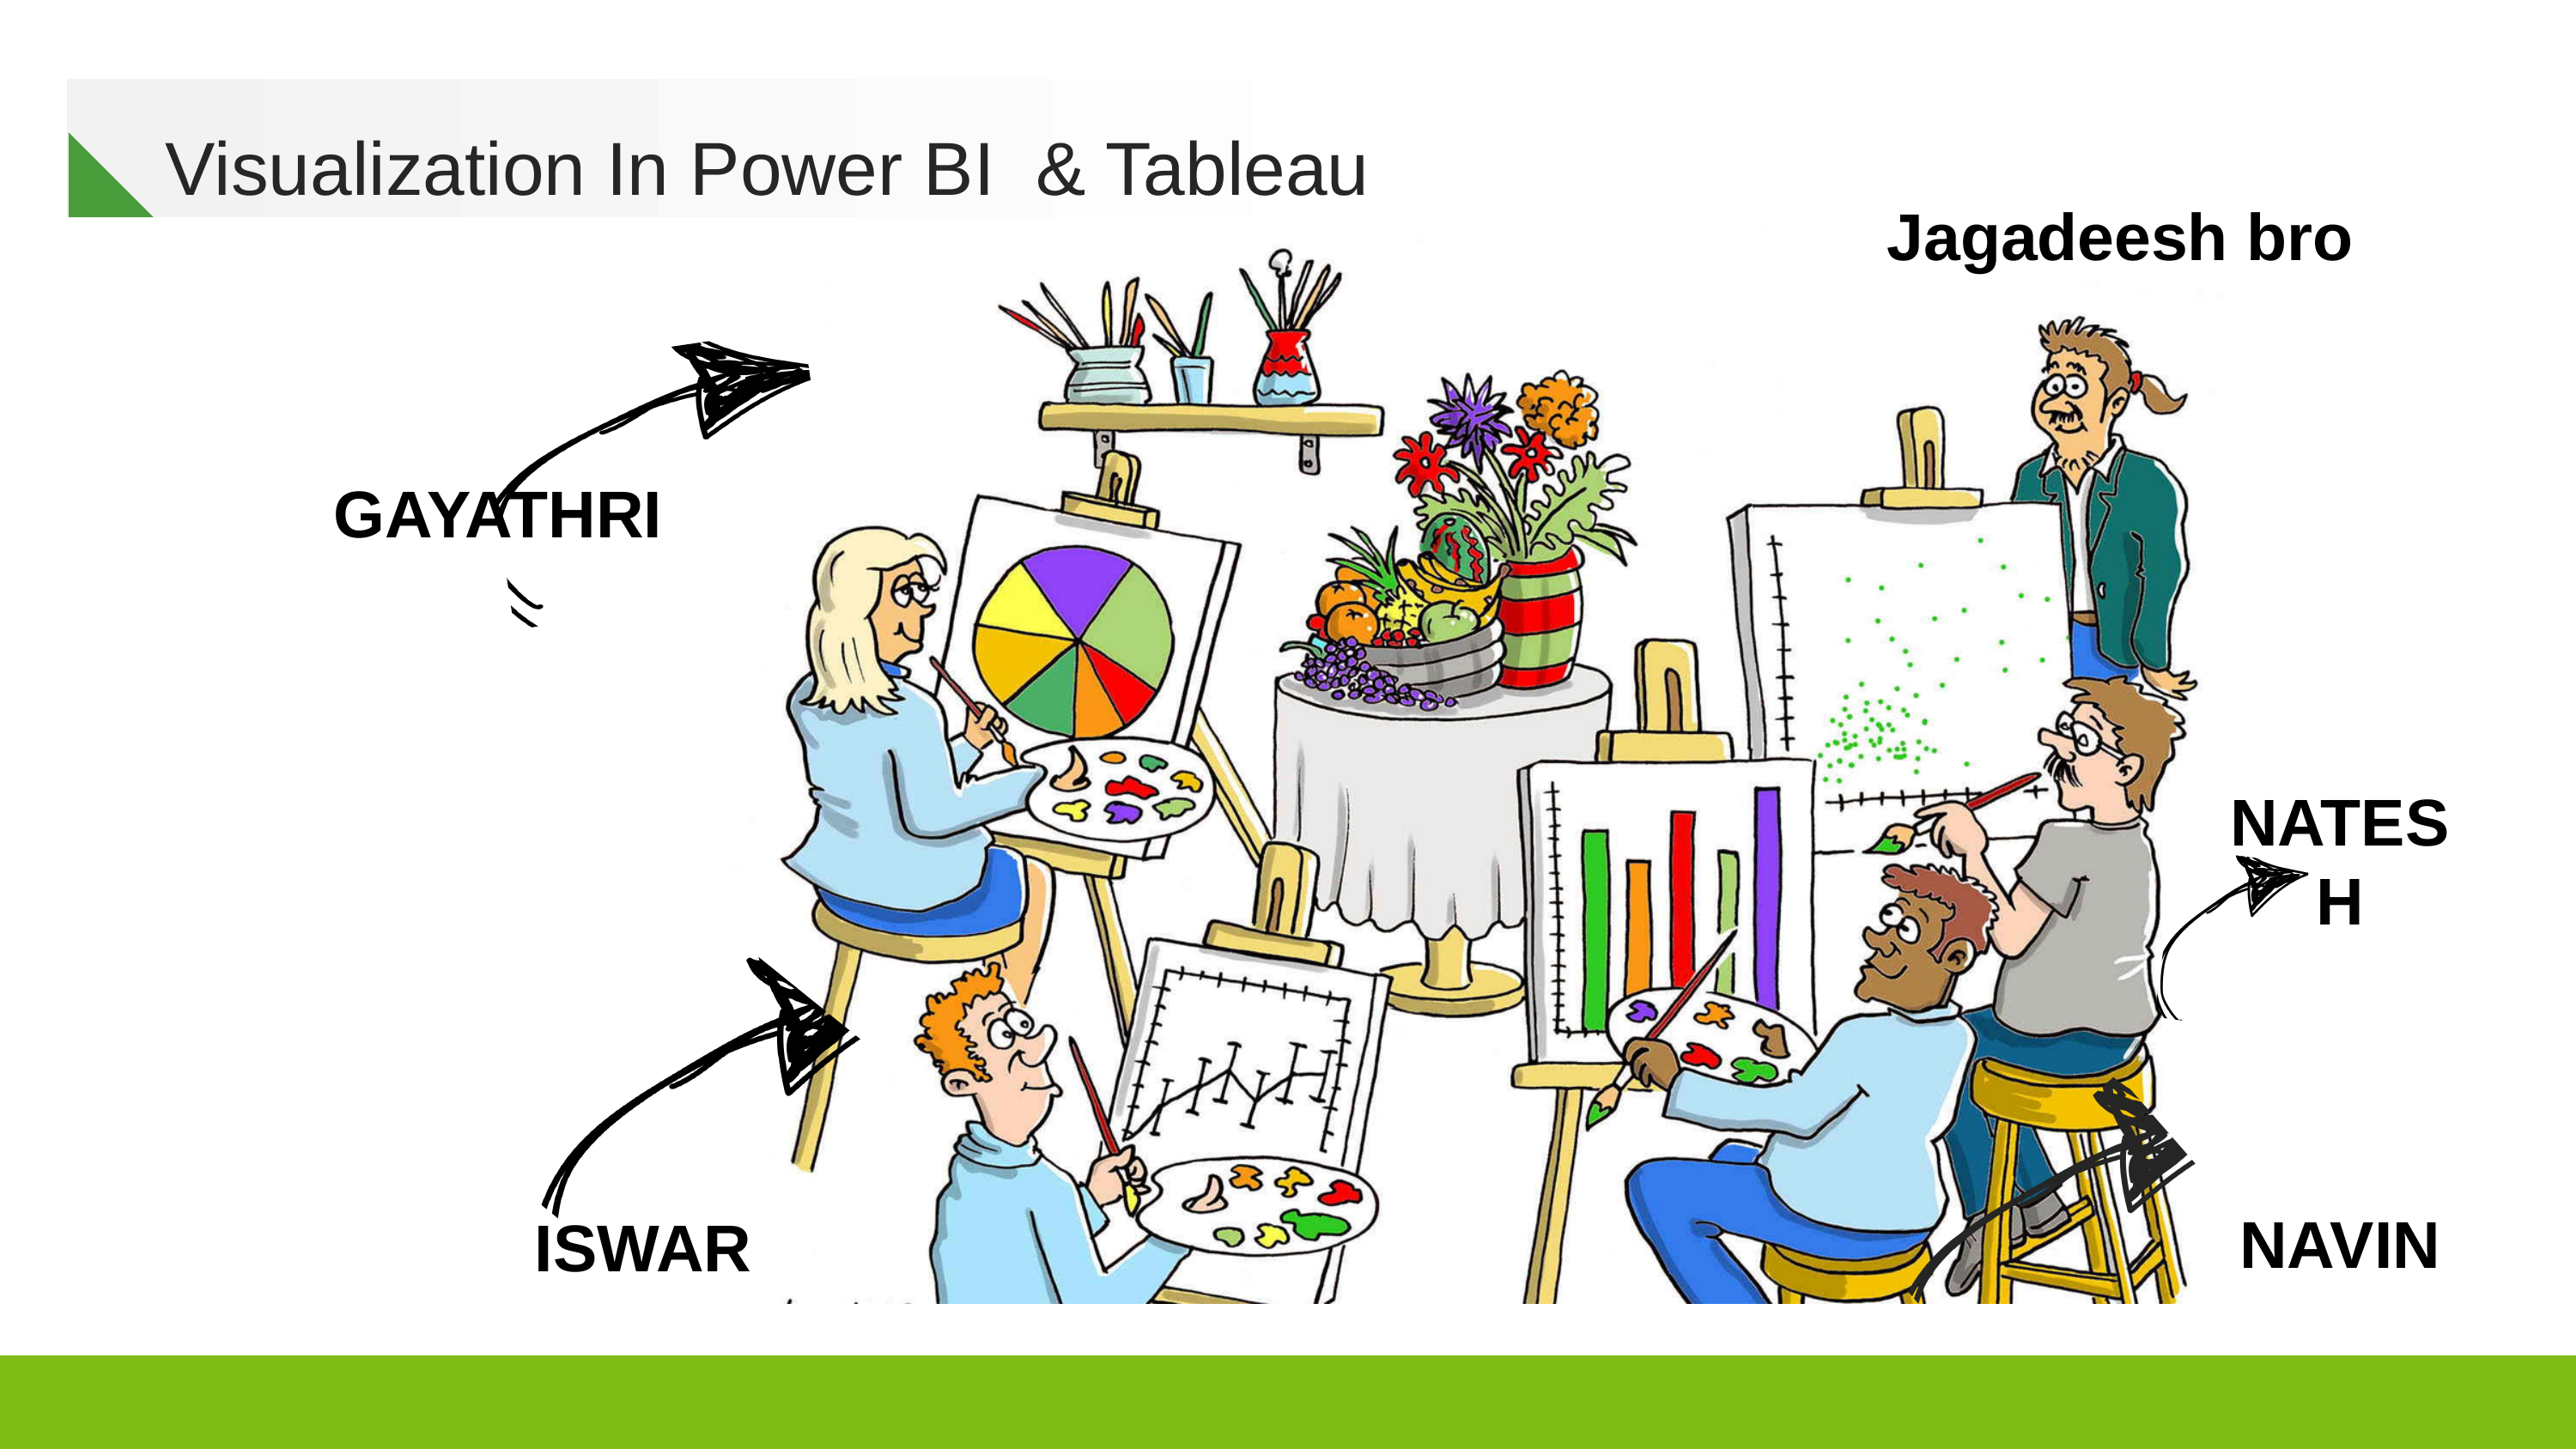

Visualization In Power BI  & Tableau

Jagadeesh bro

GAYATHRI
NATESH

NAVIN
ISWAR